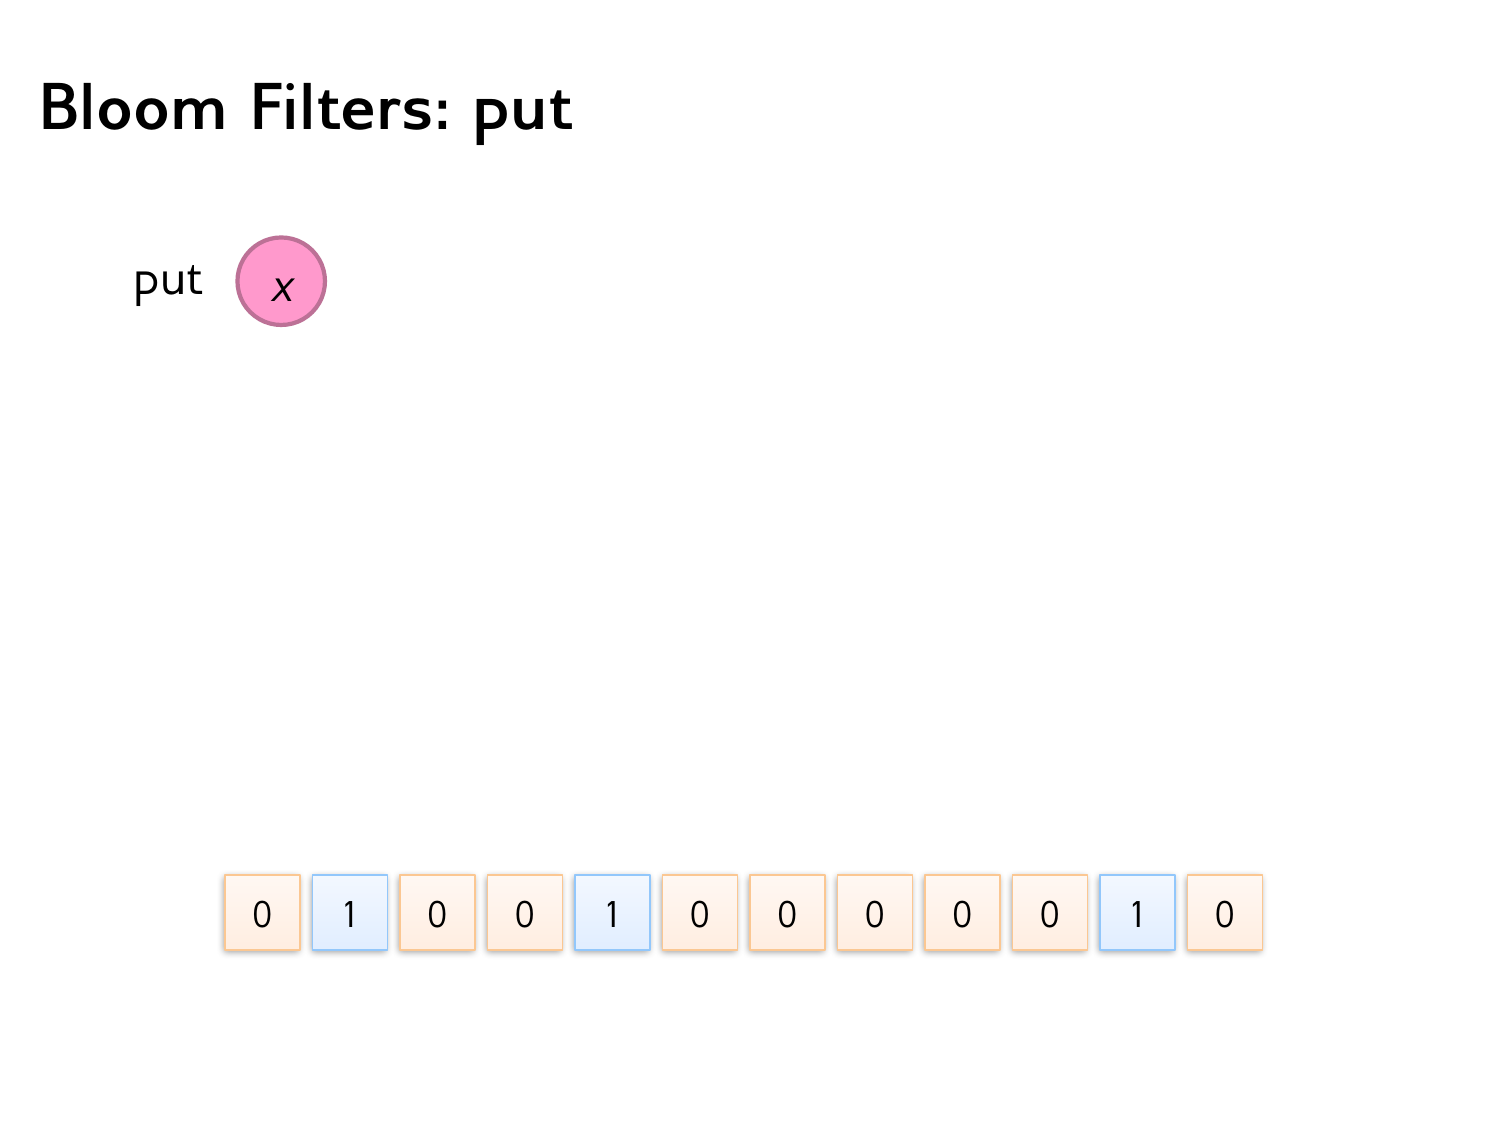

# Bloom Filters: put
put
x
0
1
0
0
1
0
0
0
0
0
1
0